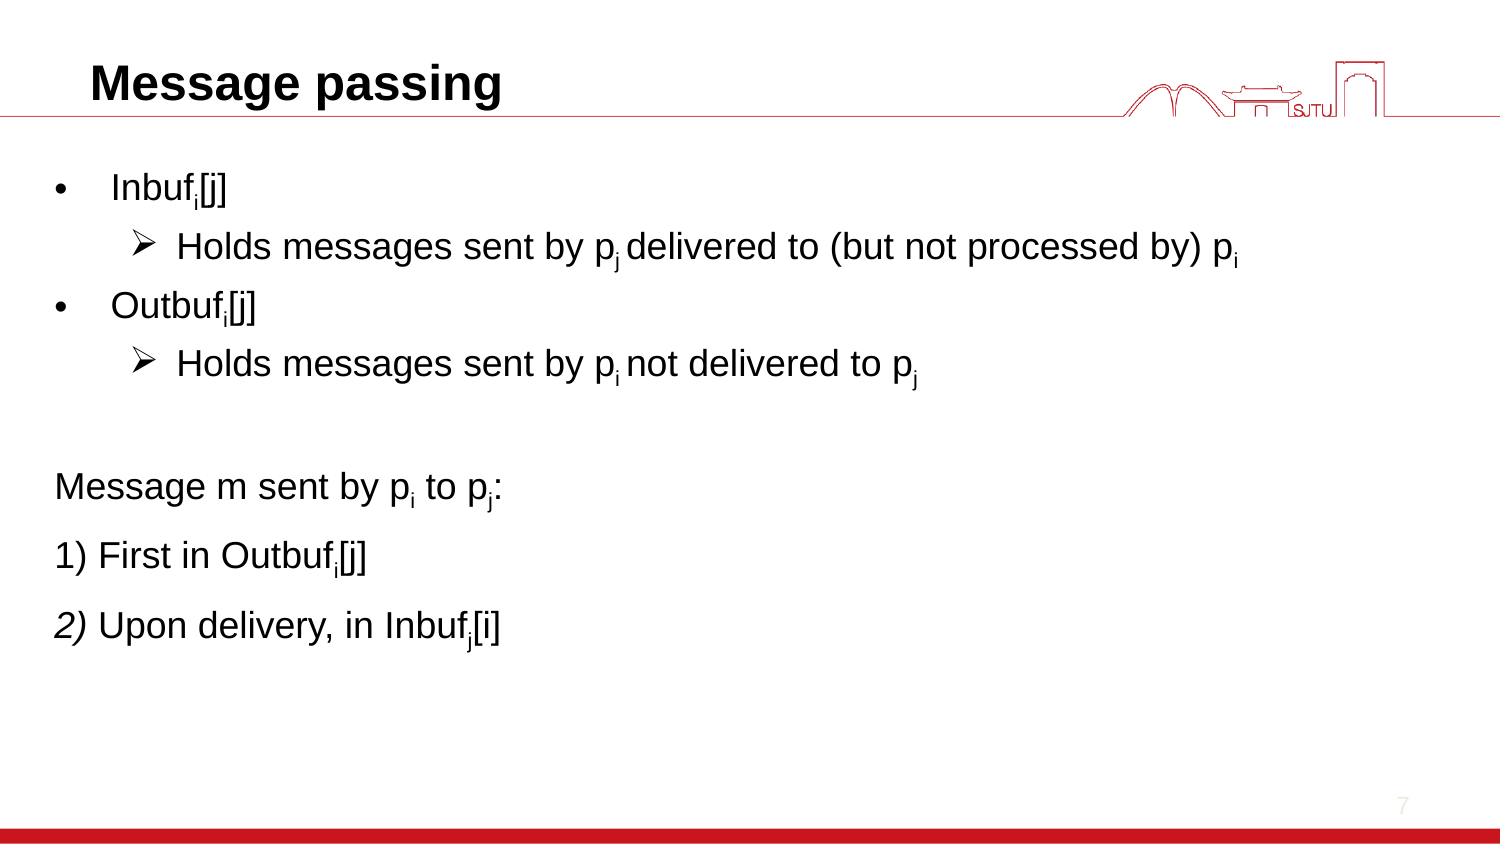

7
# Message passing
Inbufi[j]
Holds messages sent by pj delivered to (but not processed by) pi
Outbufi[j]
Holds messages sent by pi not delivered to pj

Message m sent by pi to pj:
1) First in Outbufi[j]
2) Upon delivery, in Inbufj[i]